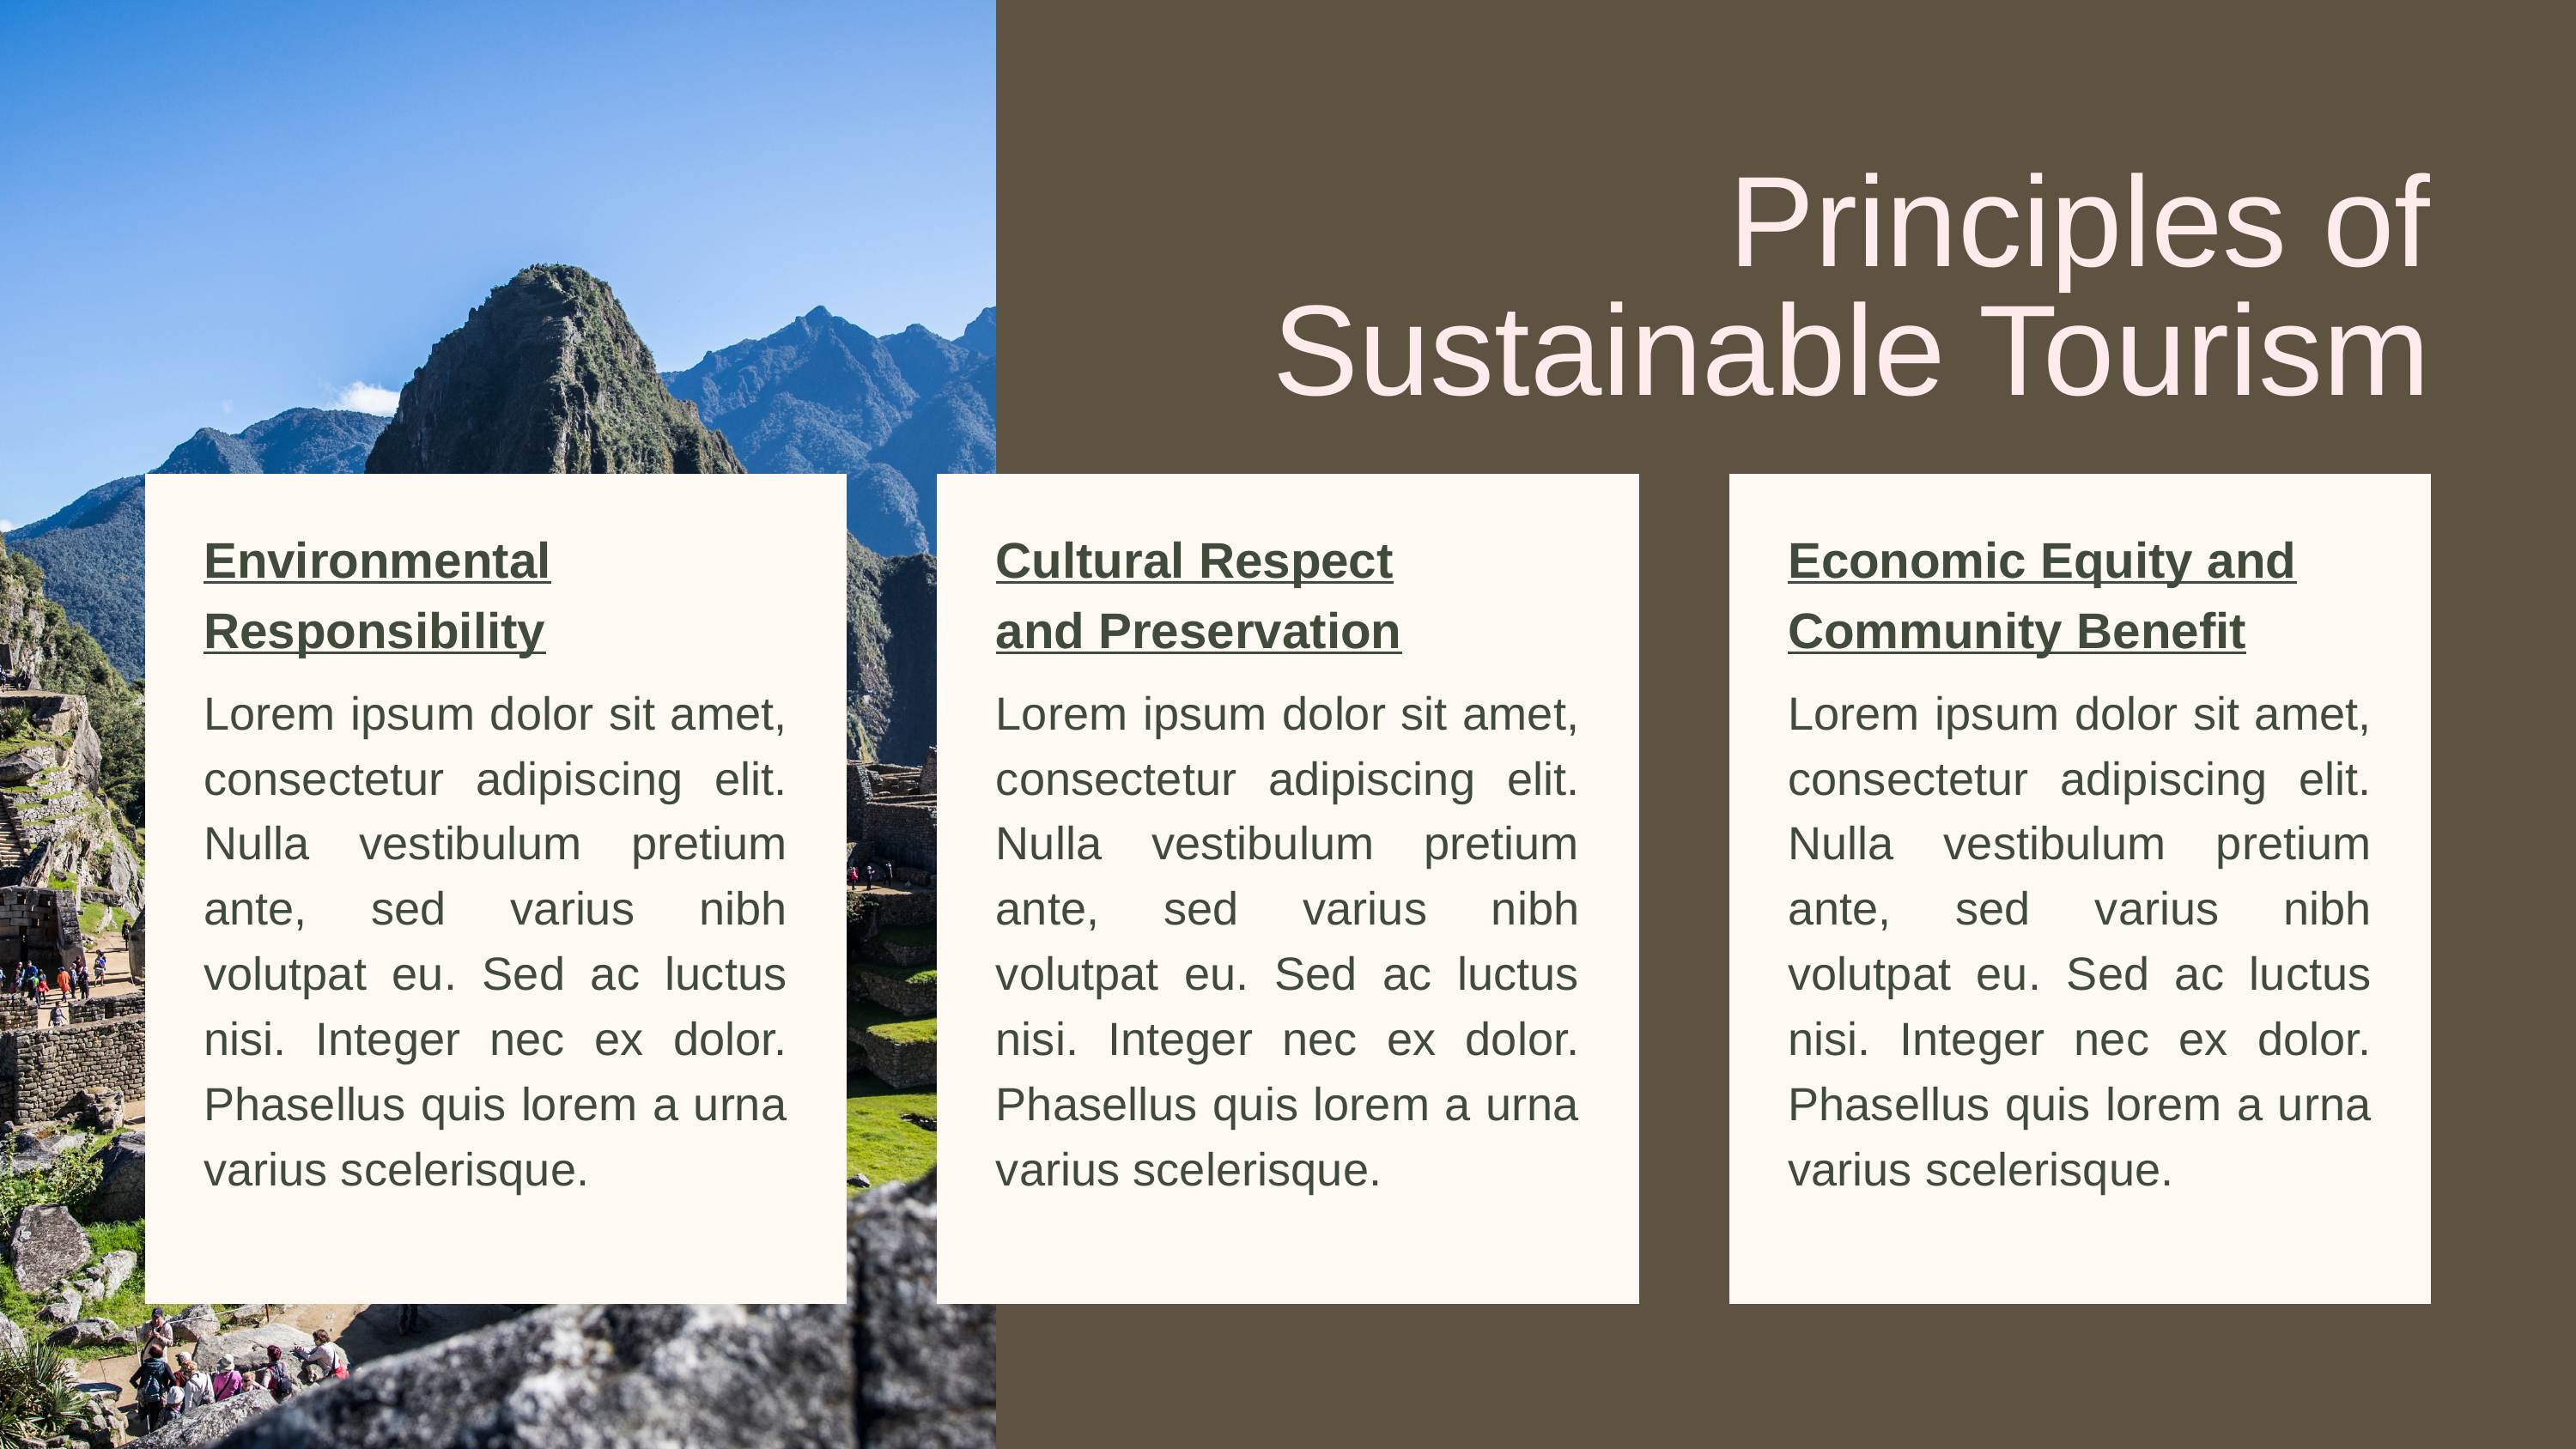

Principles of Sustainable Tourism

Environmental Responsibility
Cultural Respect and Preservation
Economic Equity and Community Benefit
Lorem ipsum dolor sit amet, consectetur adipiscing elit. Nulla vestibulum pretium ante, sed varius nibh volutpat eu. Sed ac luctus nisi. Integer nec ex dolor. Phasellus quis lorem a urna varius scelerisque.
Lorem ipsum dolor sit amet, consectetur adipiscing elit. Nulla vestibulum pretium ante, sed varius nibh volutpat eu. Sed ac luctus nisi. Integer nec ex dolor. Phasellus quis lorem a urna varius scelerisque.
Lorem ipsum dolor sit amet, consectetur adipiscing elit. Nulla vestibulum pretium ante, sed varius nibh volutpat eu. Sed ac luctus nisi. Integer nec ex dolor. Phasellus quis lorem a urna varius scelerisque.